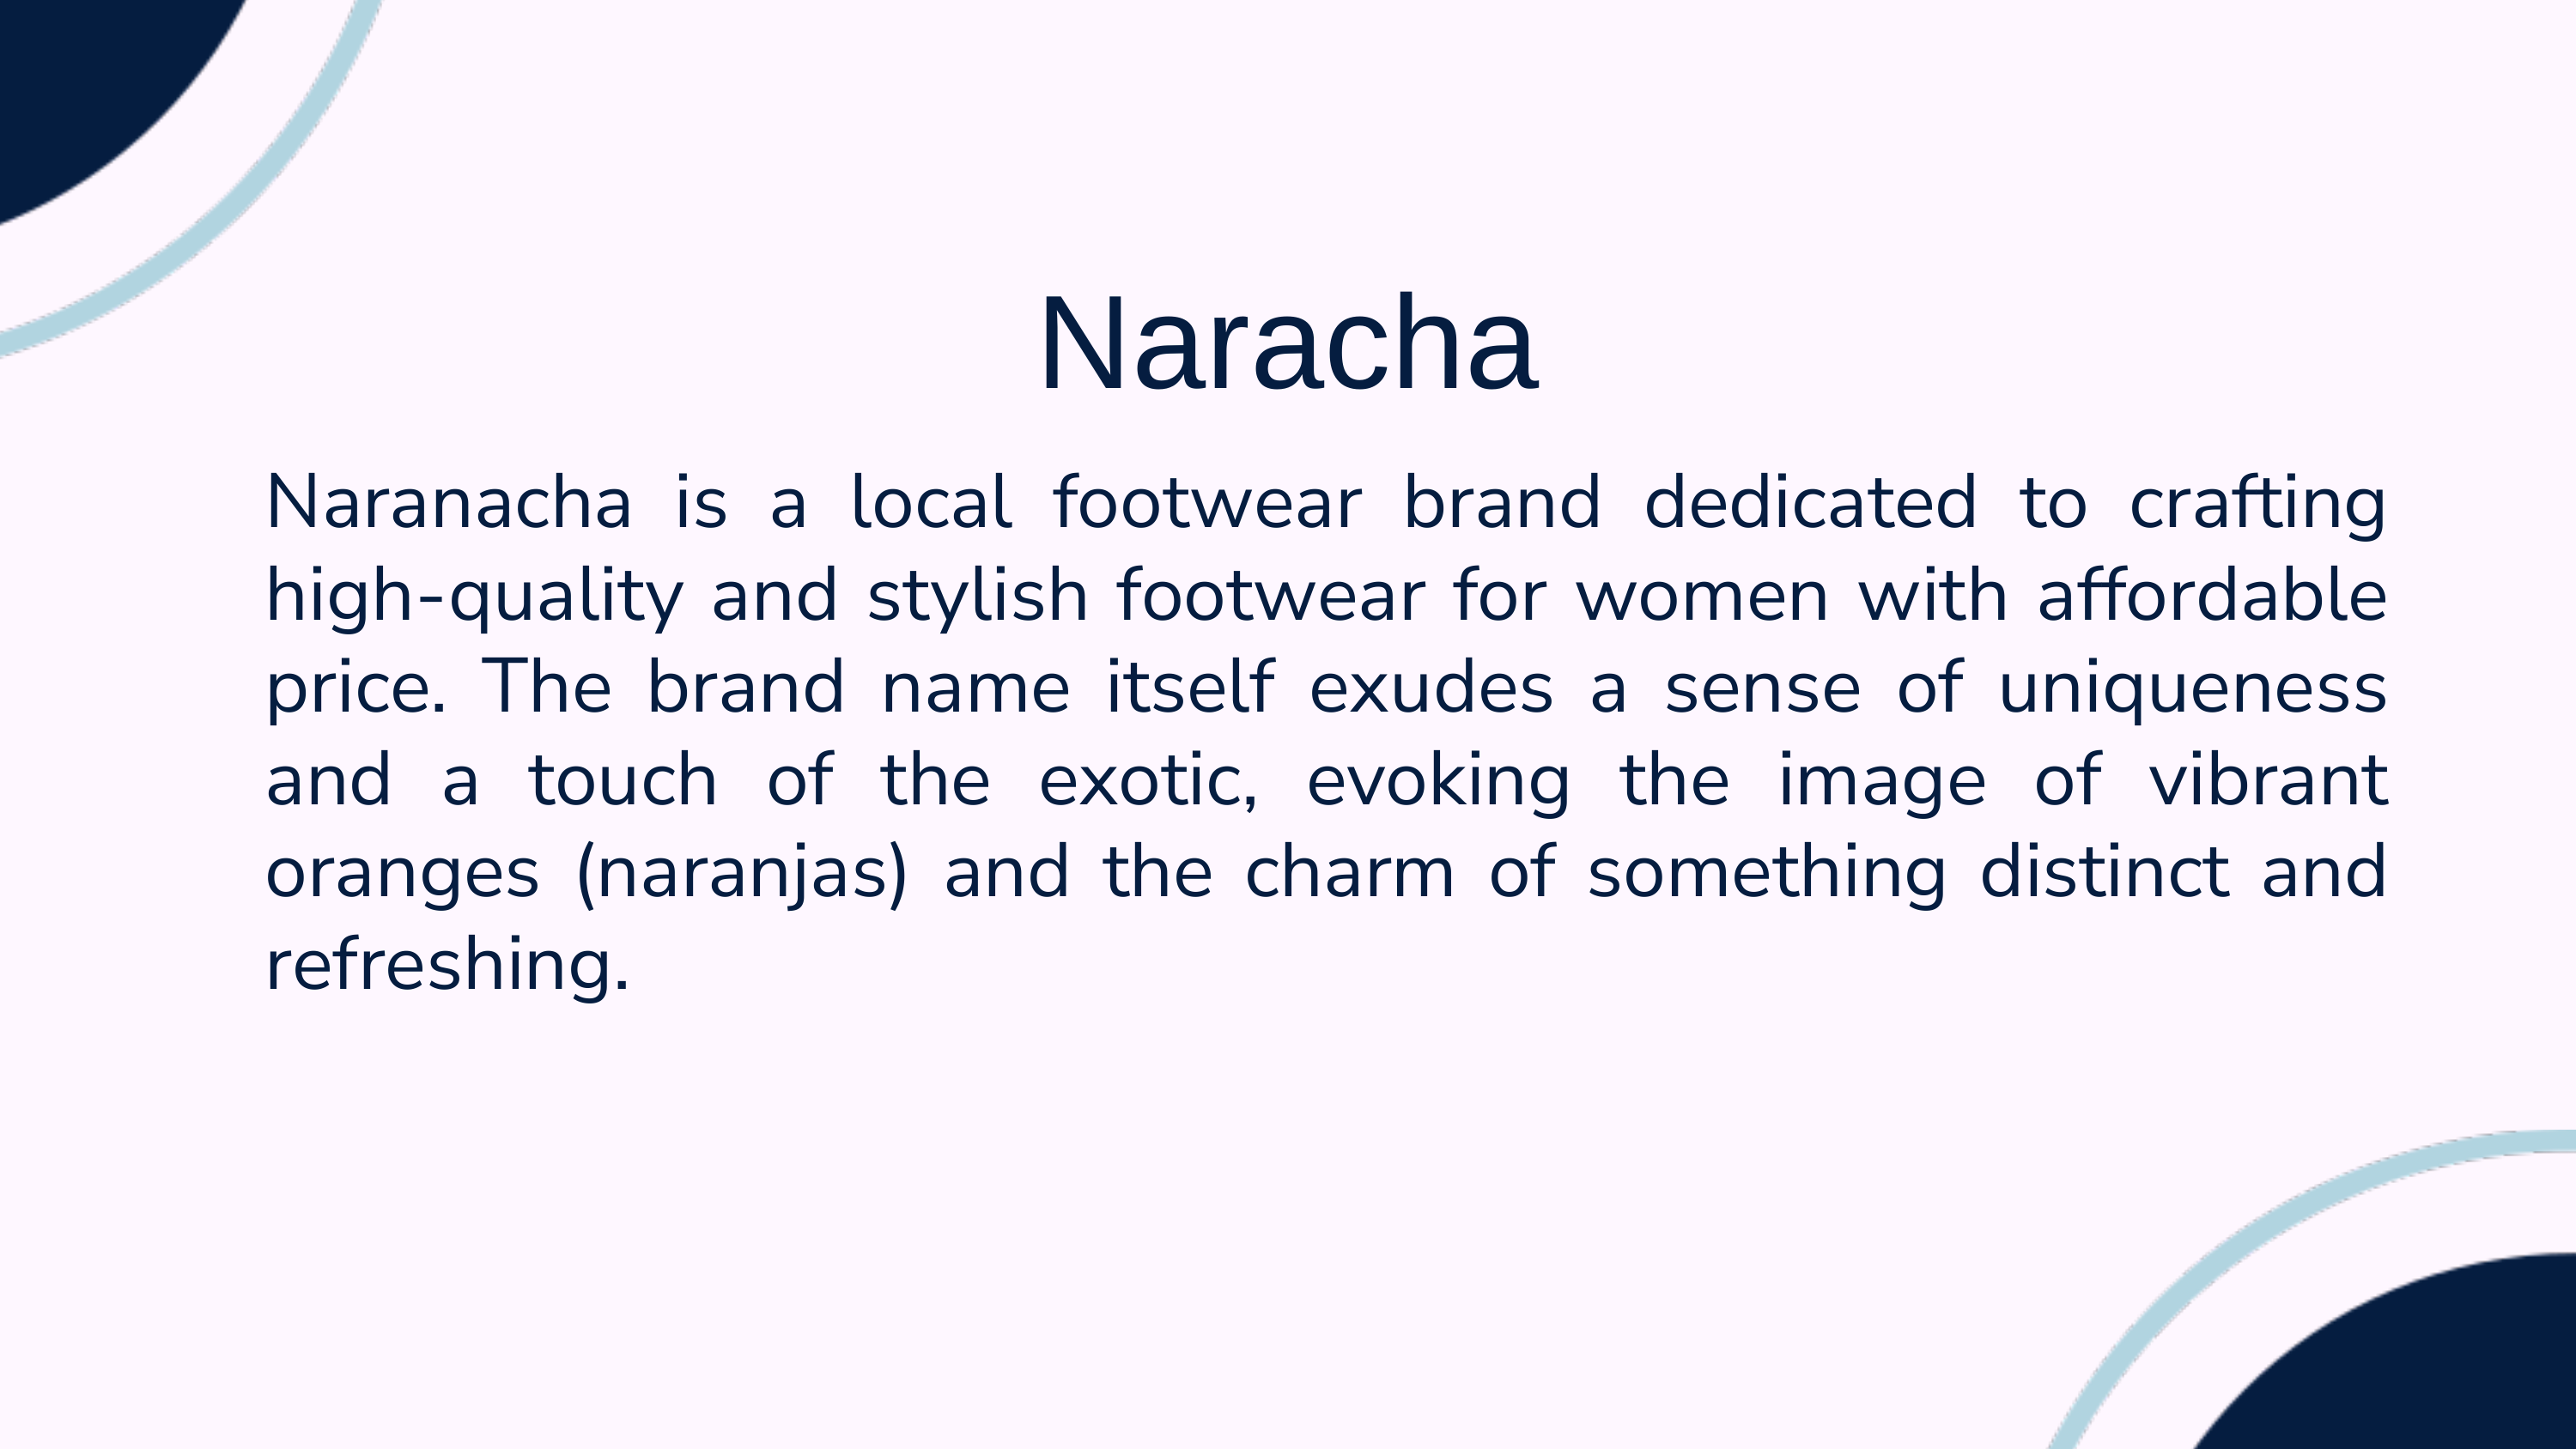

Naracha
Naranacha is a local footwear brand dedicated to crafting high-quality and stylish footwear for women with affordable price. The brand name itself exudes a sense of uniqueness and a touch of the exotic, evoking the image of vibrant oranges (naranjas) and the charm of something distinct and refreshing.